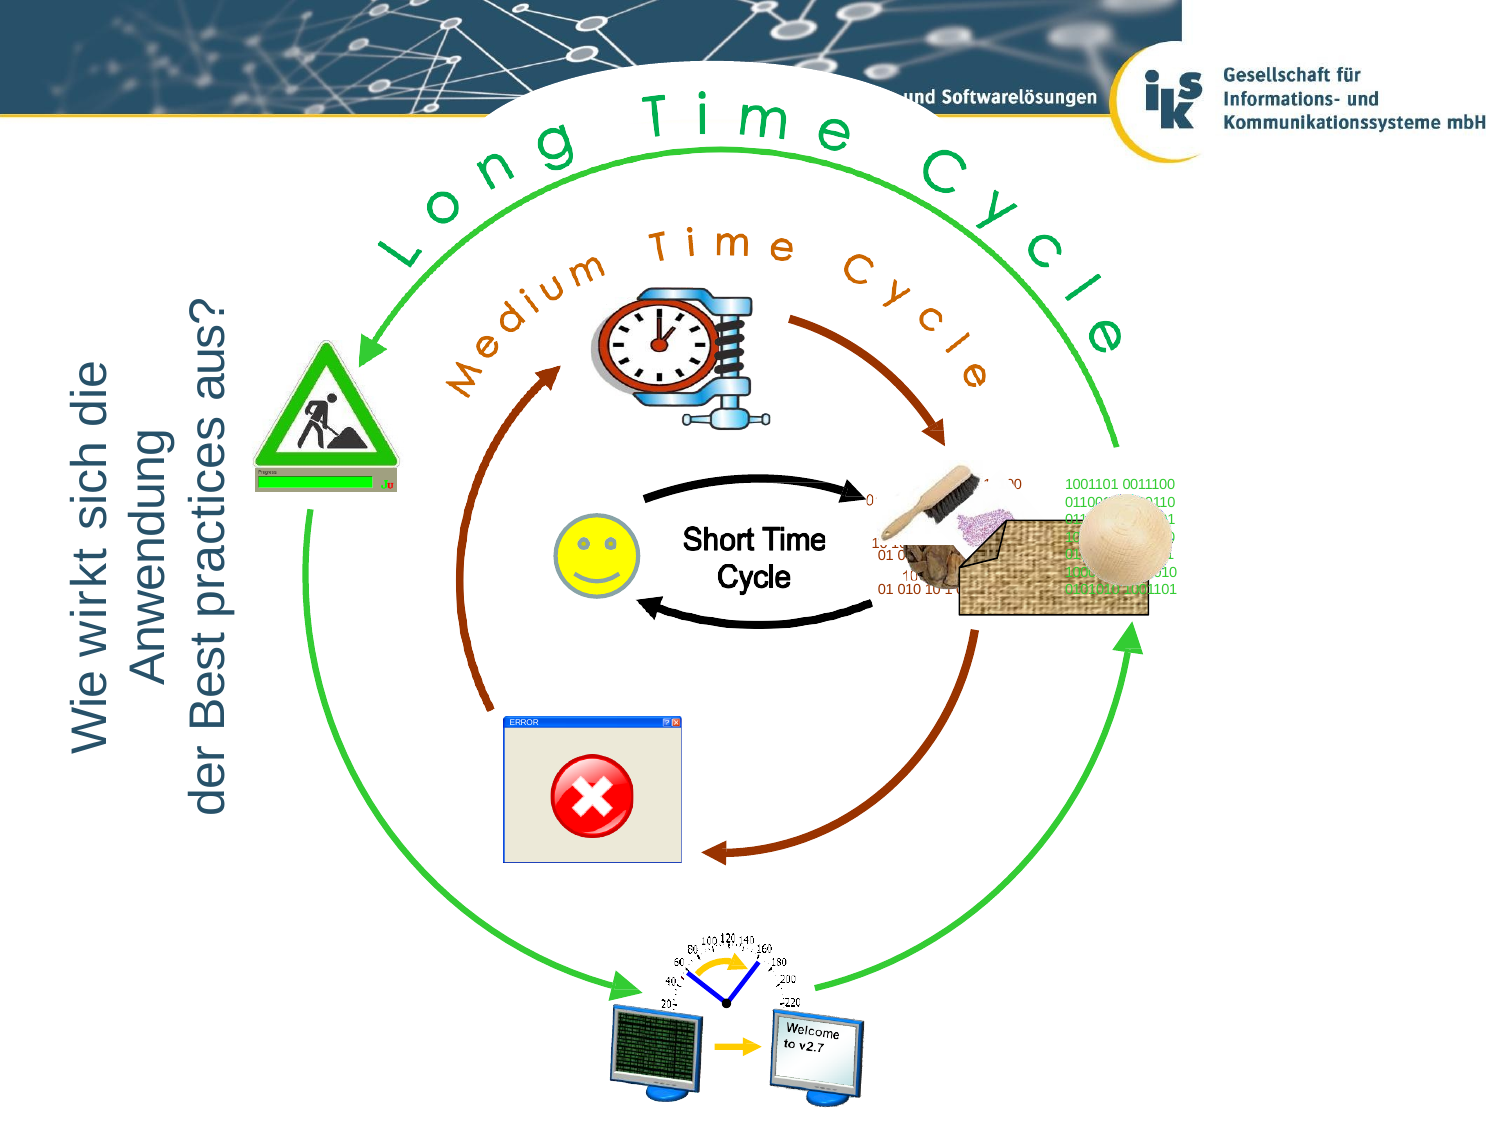

Wie wirkt sich die Anwendung
der Best practices aus?

1001101 0011100
0110011 1010110
0110110 1100001
1010010 1111000
0100011 0111101
1000011 1001010
0101010 1001101
1 100
1 0 011 01 00 1

01 1 01 10  1 10
1

0 001
1 11 0 00

10 10 01 0
01 00 011 0 1 111 01

01 010 10 1 00 11 01
ERROR